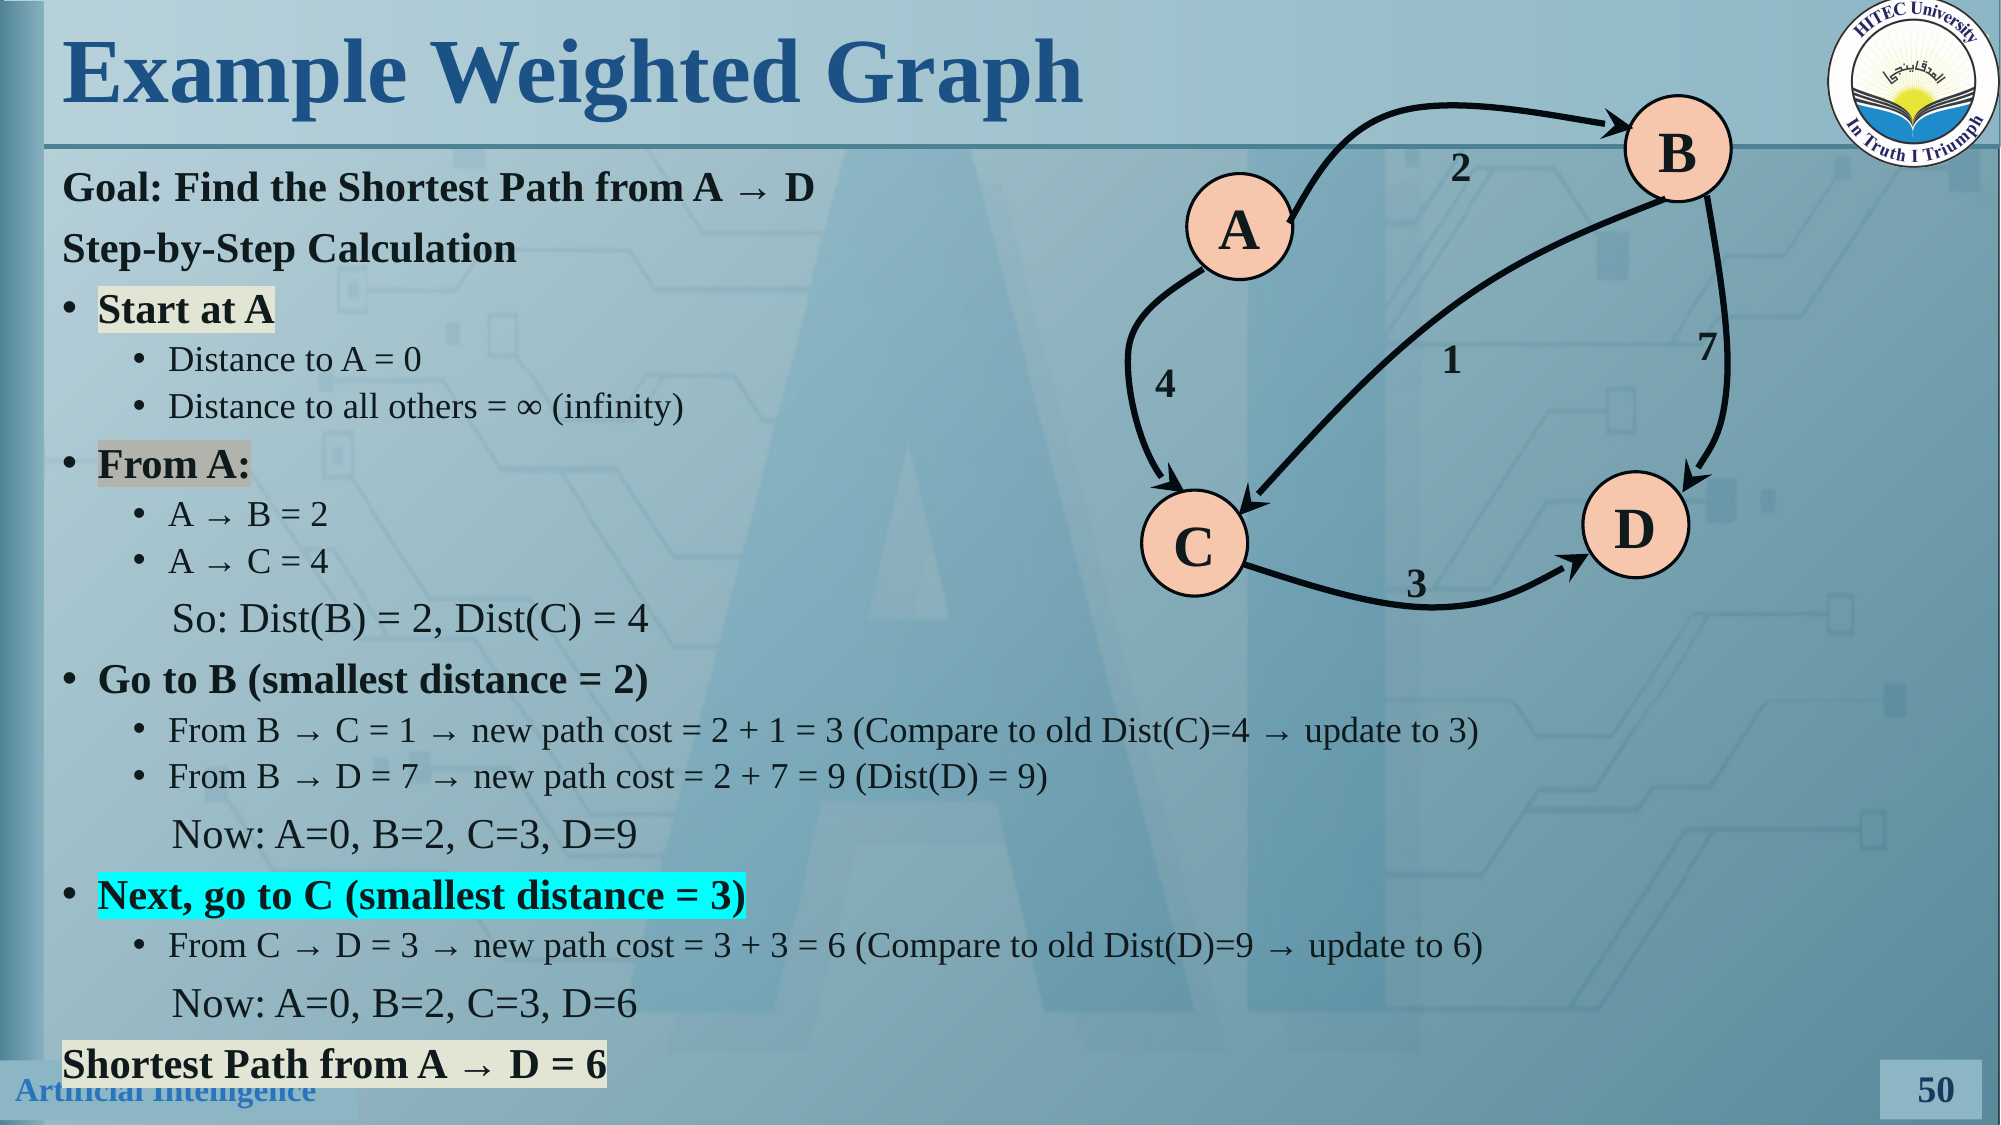

# Example Weighted Graph
B
2
A
7
1
4
D
C
3
Goal: Find the Shortest Path from A → D
Step-by-Step Calculation
Start at A
Distance to A = 0
Distance to all others = ∞ (infinity)
From A:
A → B = 2
A → C = 4
	So: Dist(B) = 2, Dist(C) = 4
Go to B (smallest distance = 2)
From B → C = 1 → new path cost = 2 + 1 = 3 (Compare to old Dist(C)=4 → update to 3)
From B → D = 7 → new path cost = 2 + 7 = 9 (Dist(D) = 9)
	Now: A=0, B=2, C=3, D=9
Next, go to C (smallest distance = 3)
From C → D = 3 → new path cost = 3 + 3 = 6 (Compare to old Dist(D)=9 → update to 6)
	Now: A=0, B=2, C=3, D=6
Shortest Path from A → D = 6

50